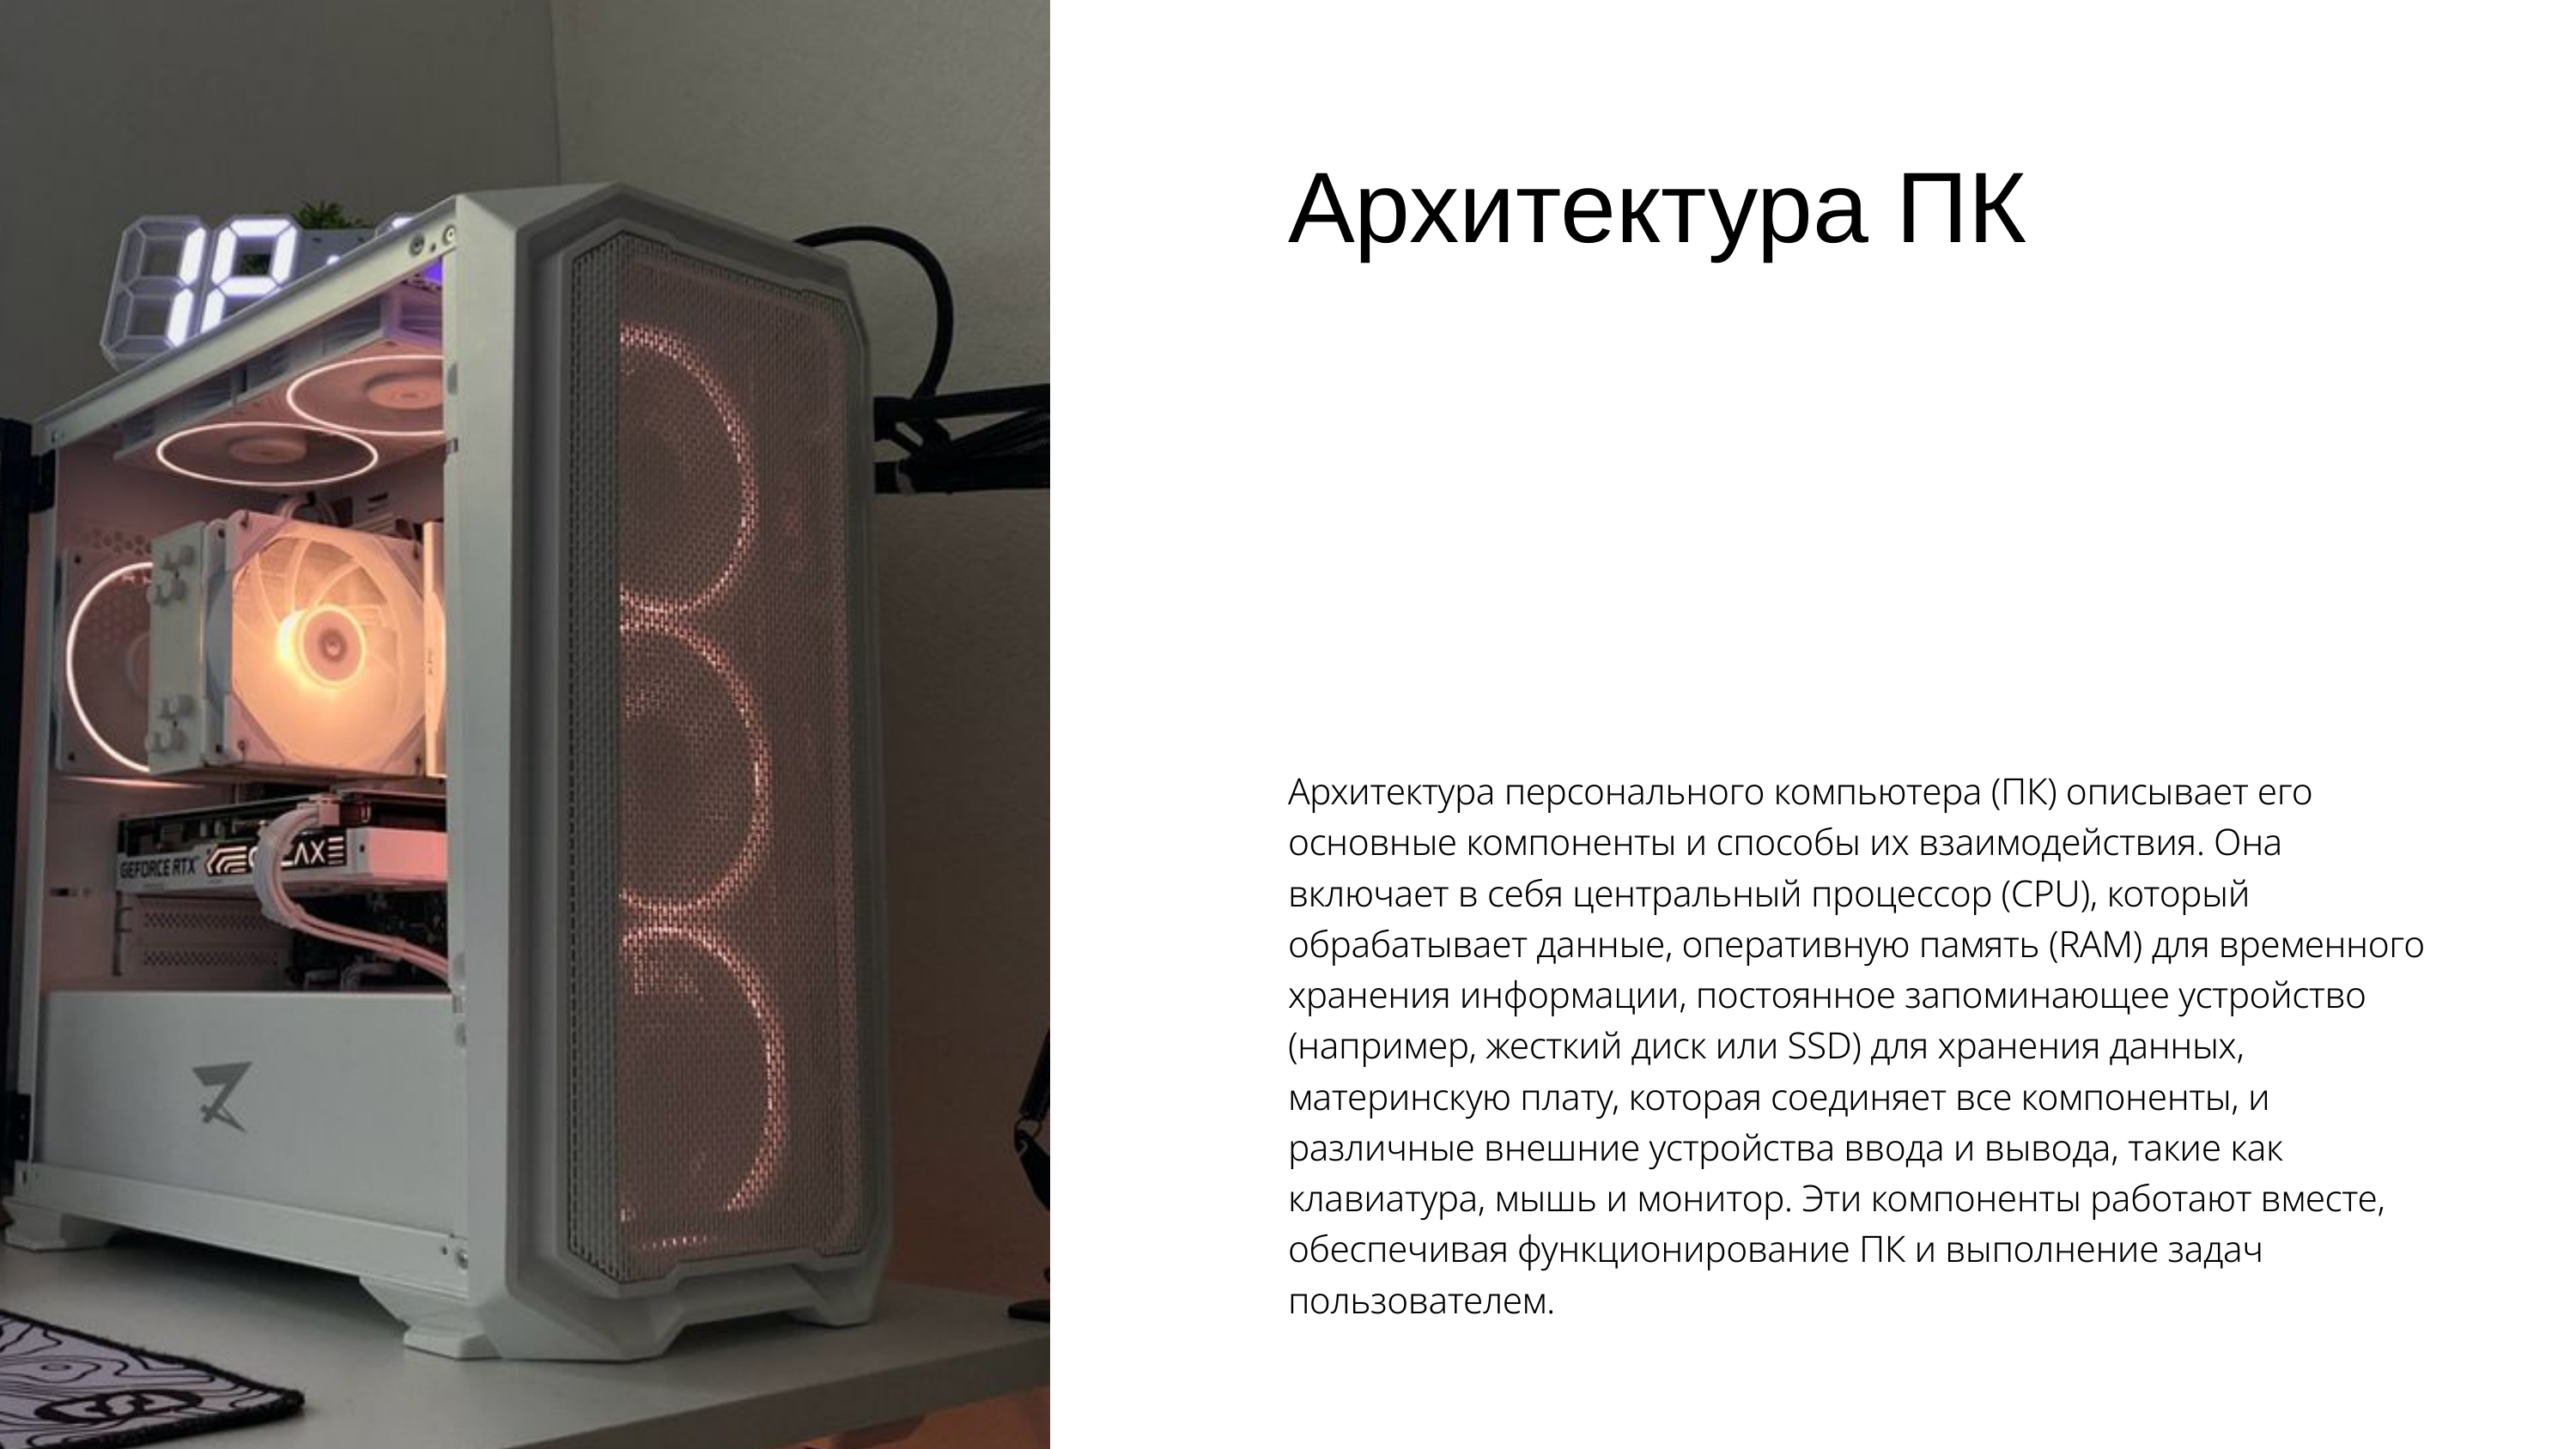

Архитектура ПК
Архитектура персонального компьютера (ПК) описывает его основные компоненты и способы их взаимодействия. Она включает в себя центральный процессор (CPU), который обрабатывает данные, оперативную память (RAM) для временного хранения информации, постоянное запоминающее устройство (например, жесткий диск или SSD) для хранения данных, материнскую плату, которая соединяет все компоненты, и различные внешние устройства ввода и вывода, такие как клавиатура, мышь и монитор. Эти компоненты работают вместе, обеспечивая функционирование ПК и выполнение задач пользователем.